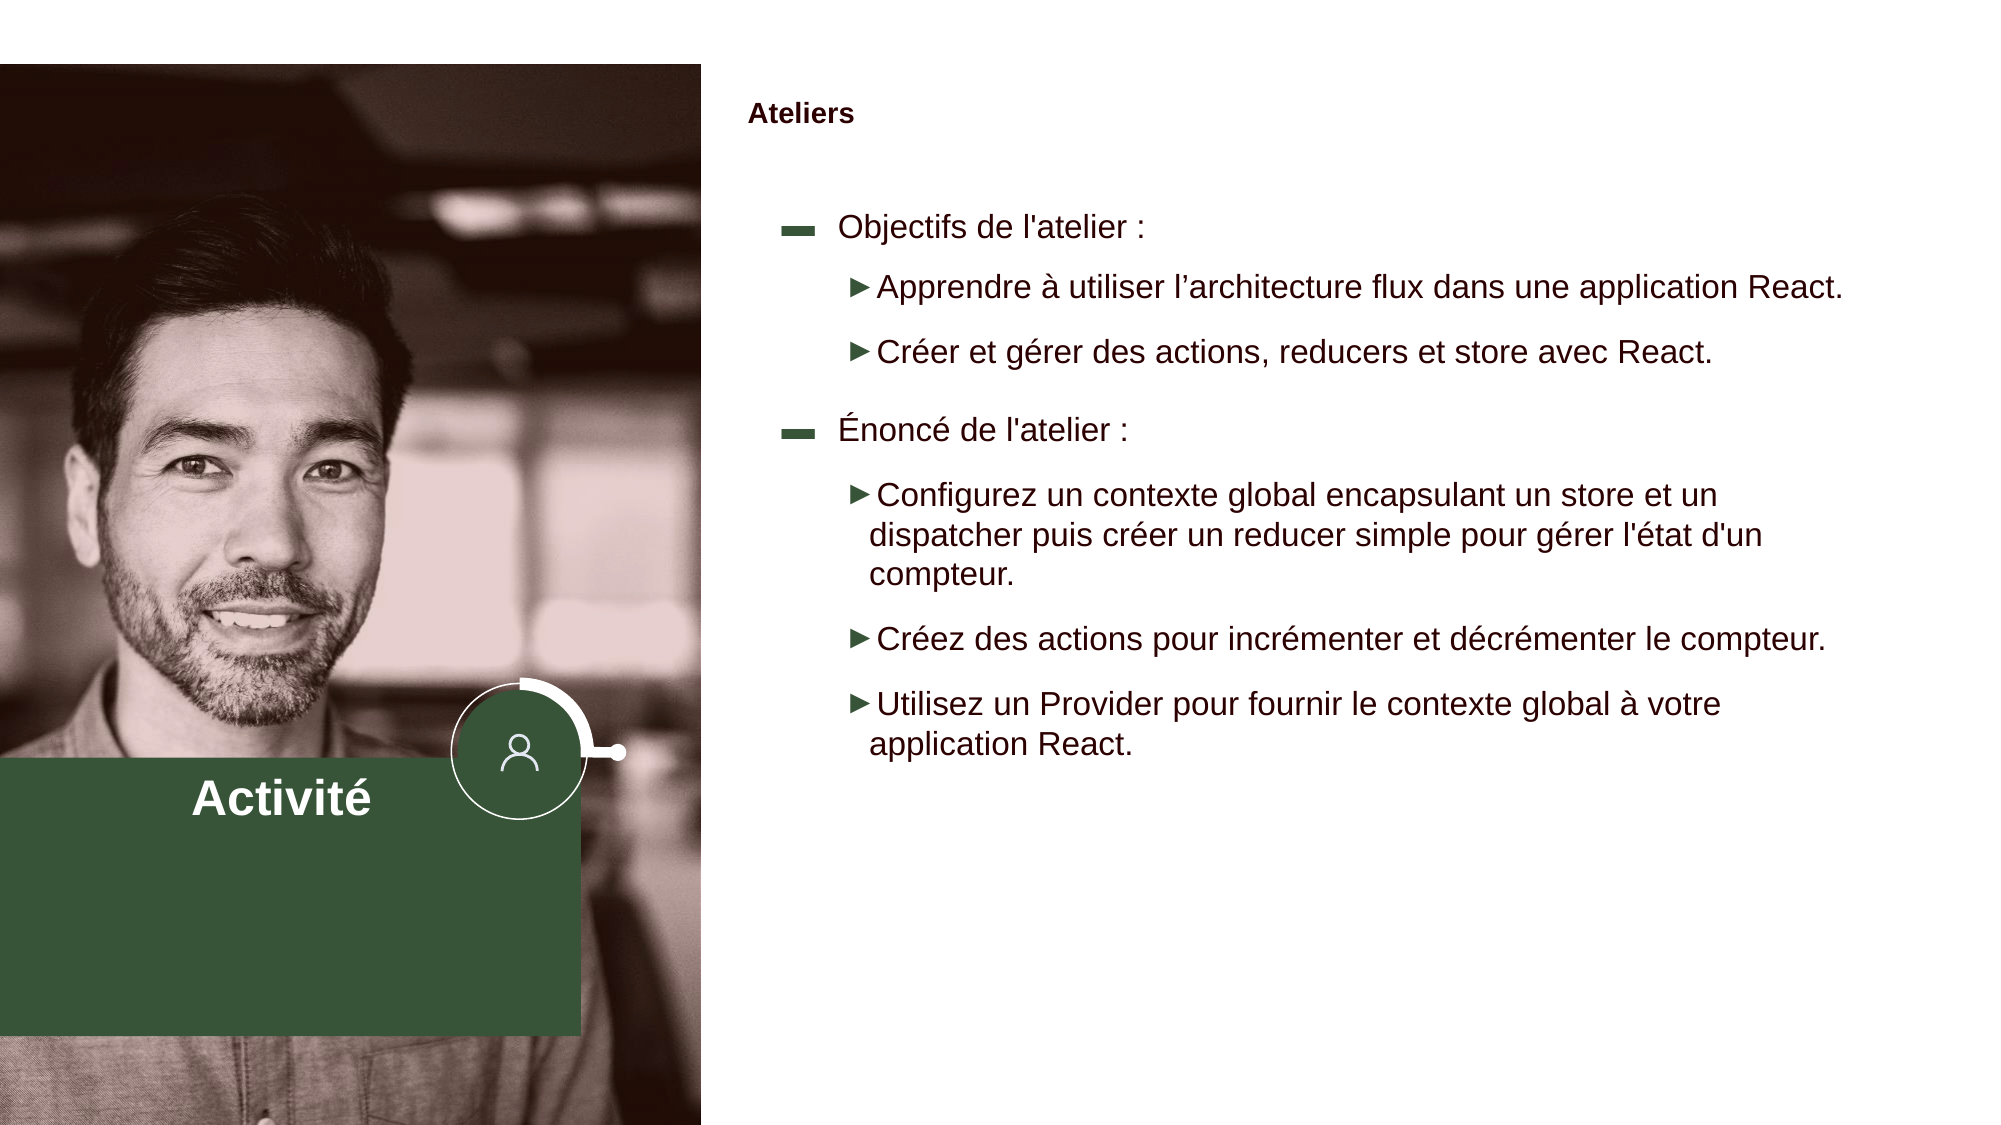

# Ateliers
Objectifs de l'atelier :
Apprendre à utiliser l’architecture flux dans une application React.
Créer et gérer des actions, reducers et store avec React.
Énoncé de l'atelier :
Configurez un contexte global encapsulant un store et un dispatcher puis créer un reducer simple pour gérer l'état d'un compteur.
Créez des actions pour incrémenter et décrémenter le compteur.
Utilisez un Provider pour fournir le contexte global à votre application React.